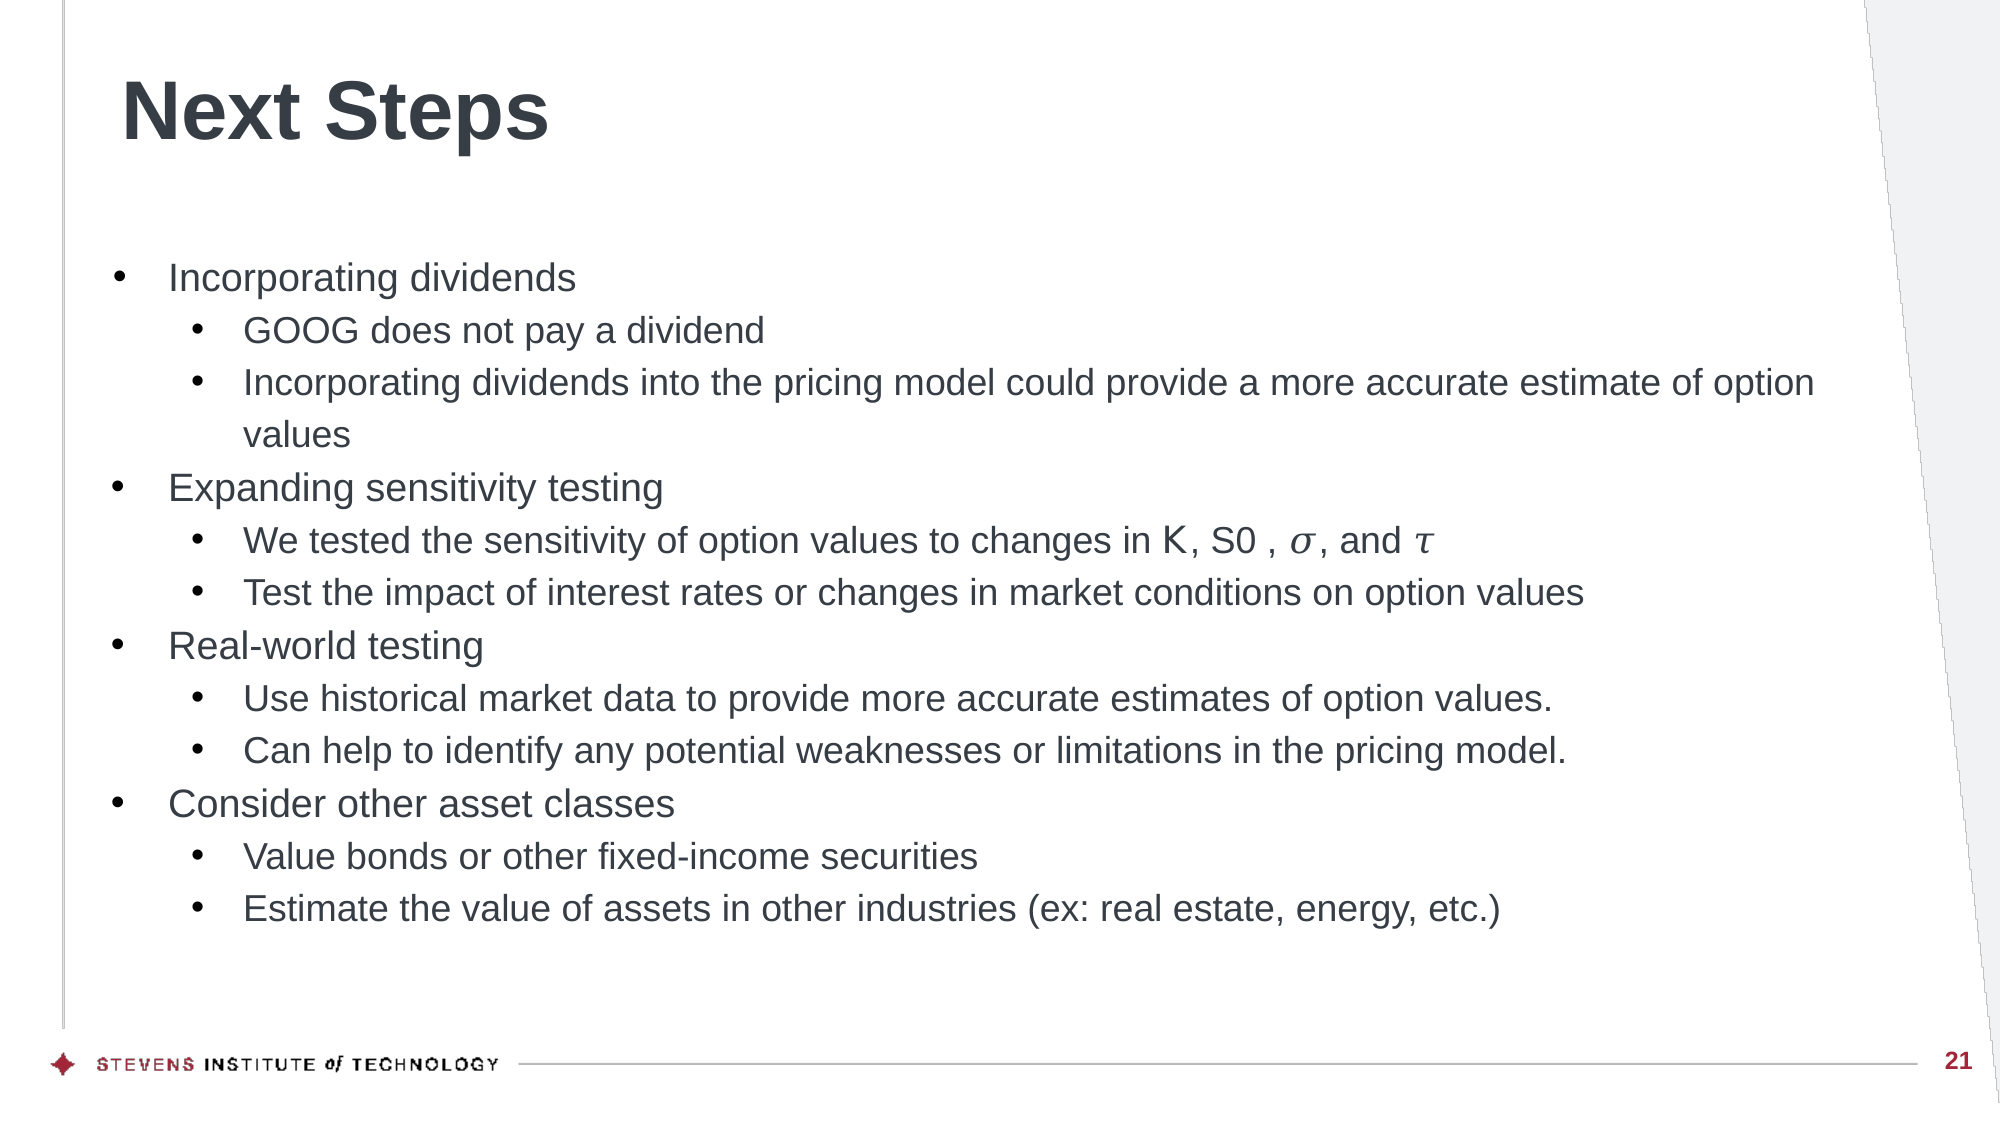

# Next Steps

Incorporating dividends
GOOG does not pay a dividend
Incorporating dividends into the pricing model could provide a more accurate estimate of option values
Expanding sensitivity testing
We tested the sensitivity of option values to changes in 𝖪, S0 , 𝜎, and 𝜏
Test the impact of interest rates or changes in market conditions on option values
Real-world testing
Use historical market data to provide more accurate estimates of option values.
Can help to identify any potential weaknesses or limitations in the pricing model.
Consider other asset classes
Value bonds or other fixed-income securities
Estimate the value of assets in other industries (ex: real estate, energy, etc.)

21